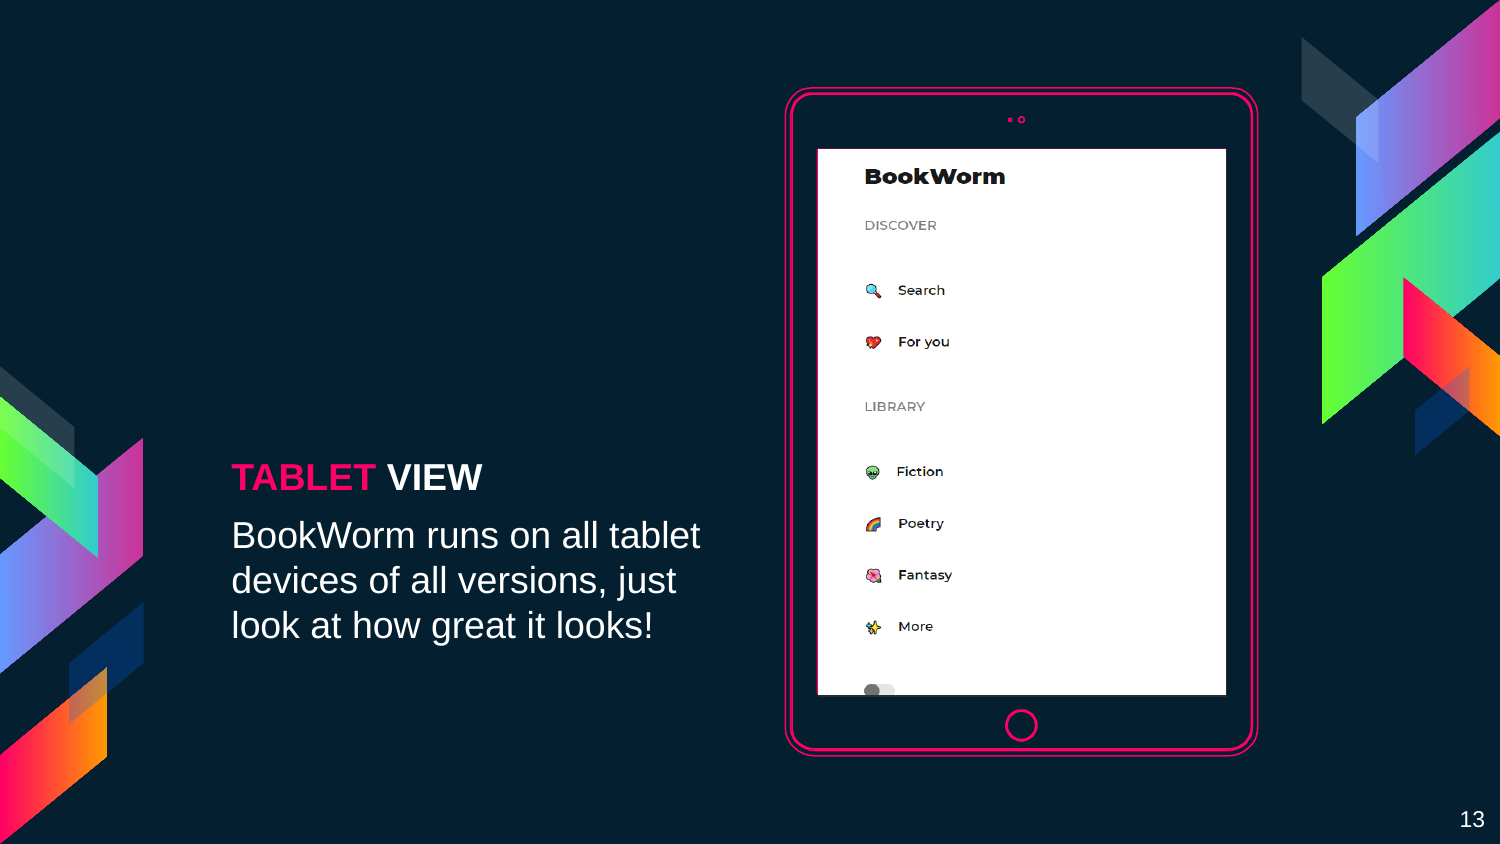

TABLET VIEW
BookWorm runs on all tablet devices of all versions, just look at how great it looks!

13